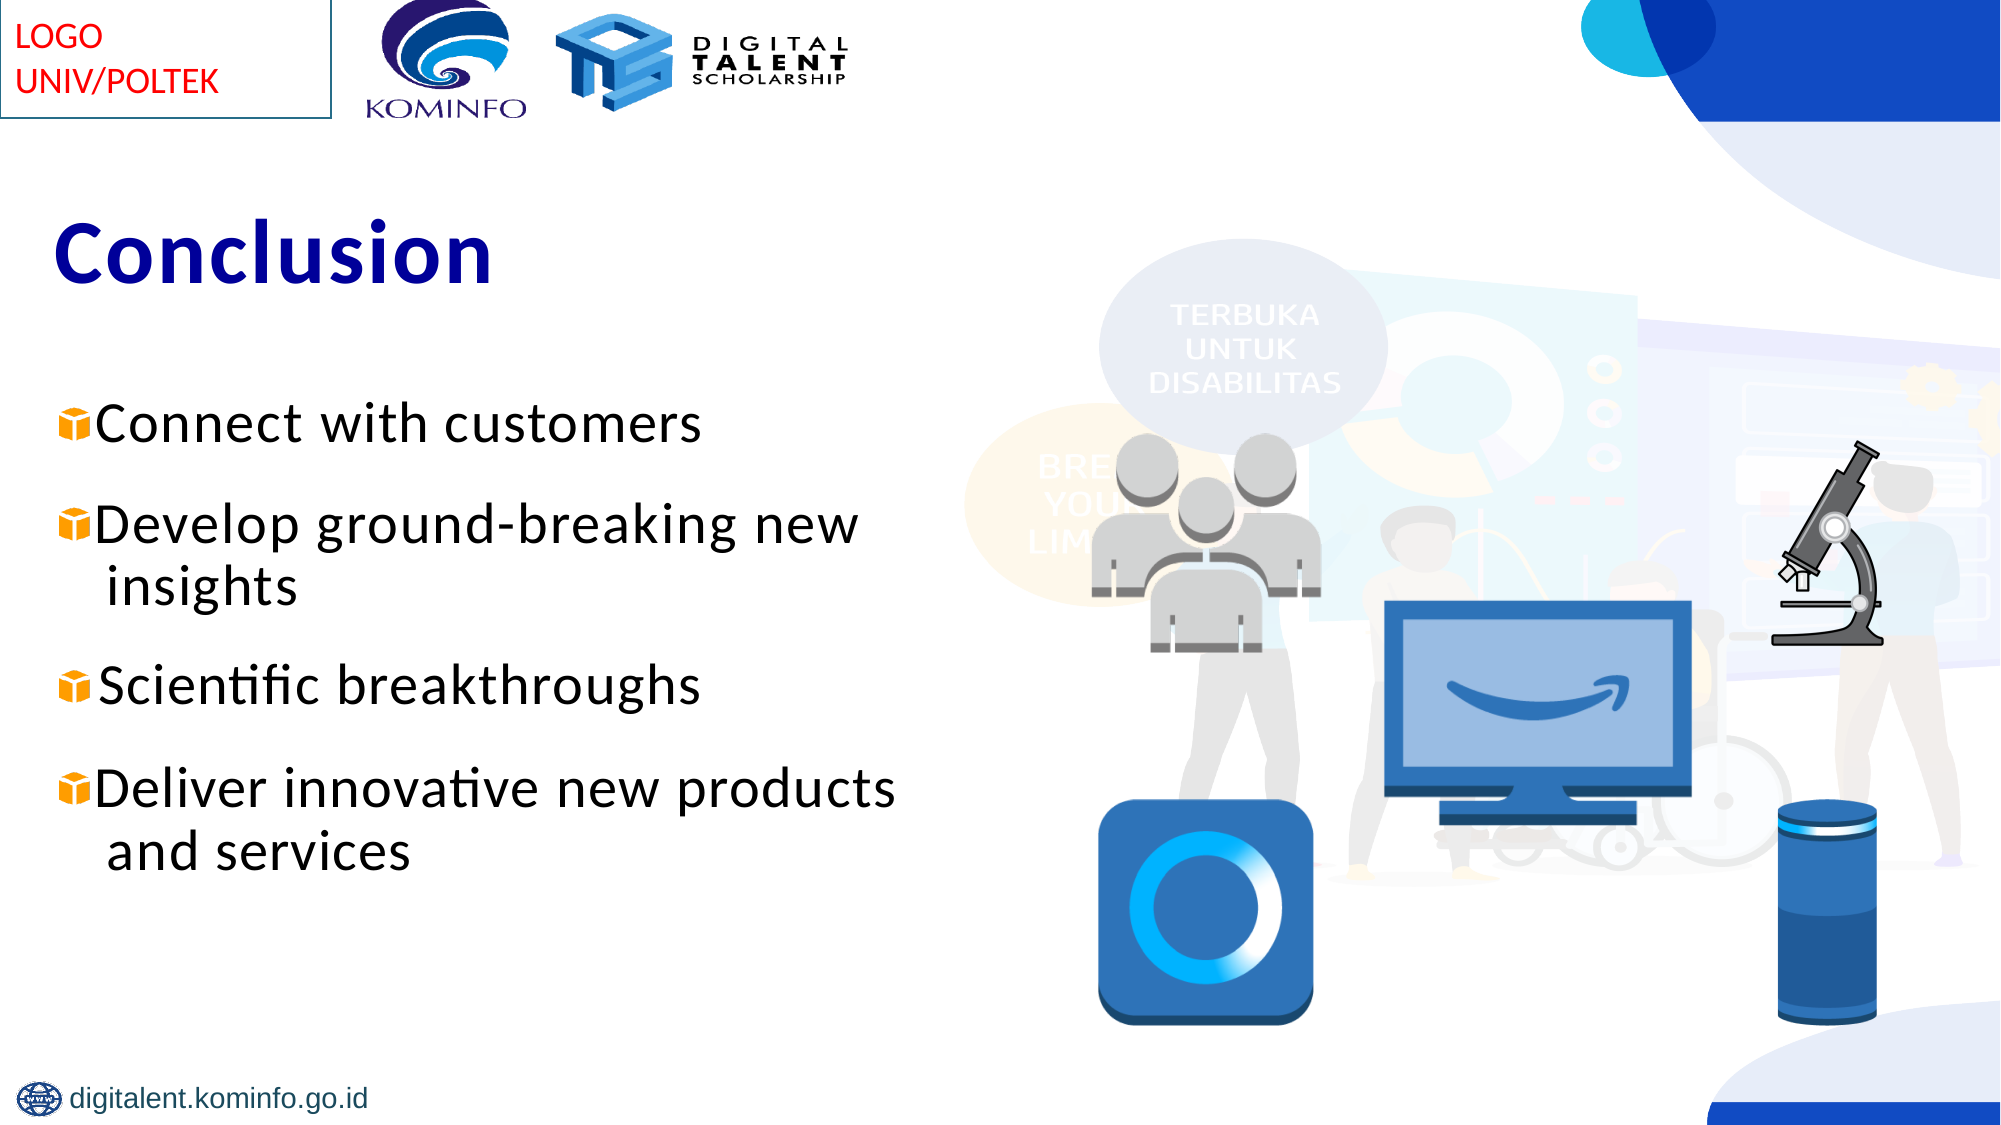

# Conclusion
Connect with customers
Develop ground-breaking new  insights
Scientific breakthroughs
Deliver innovative new products  and services